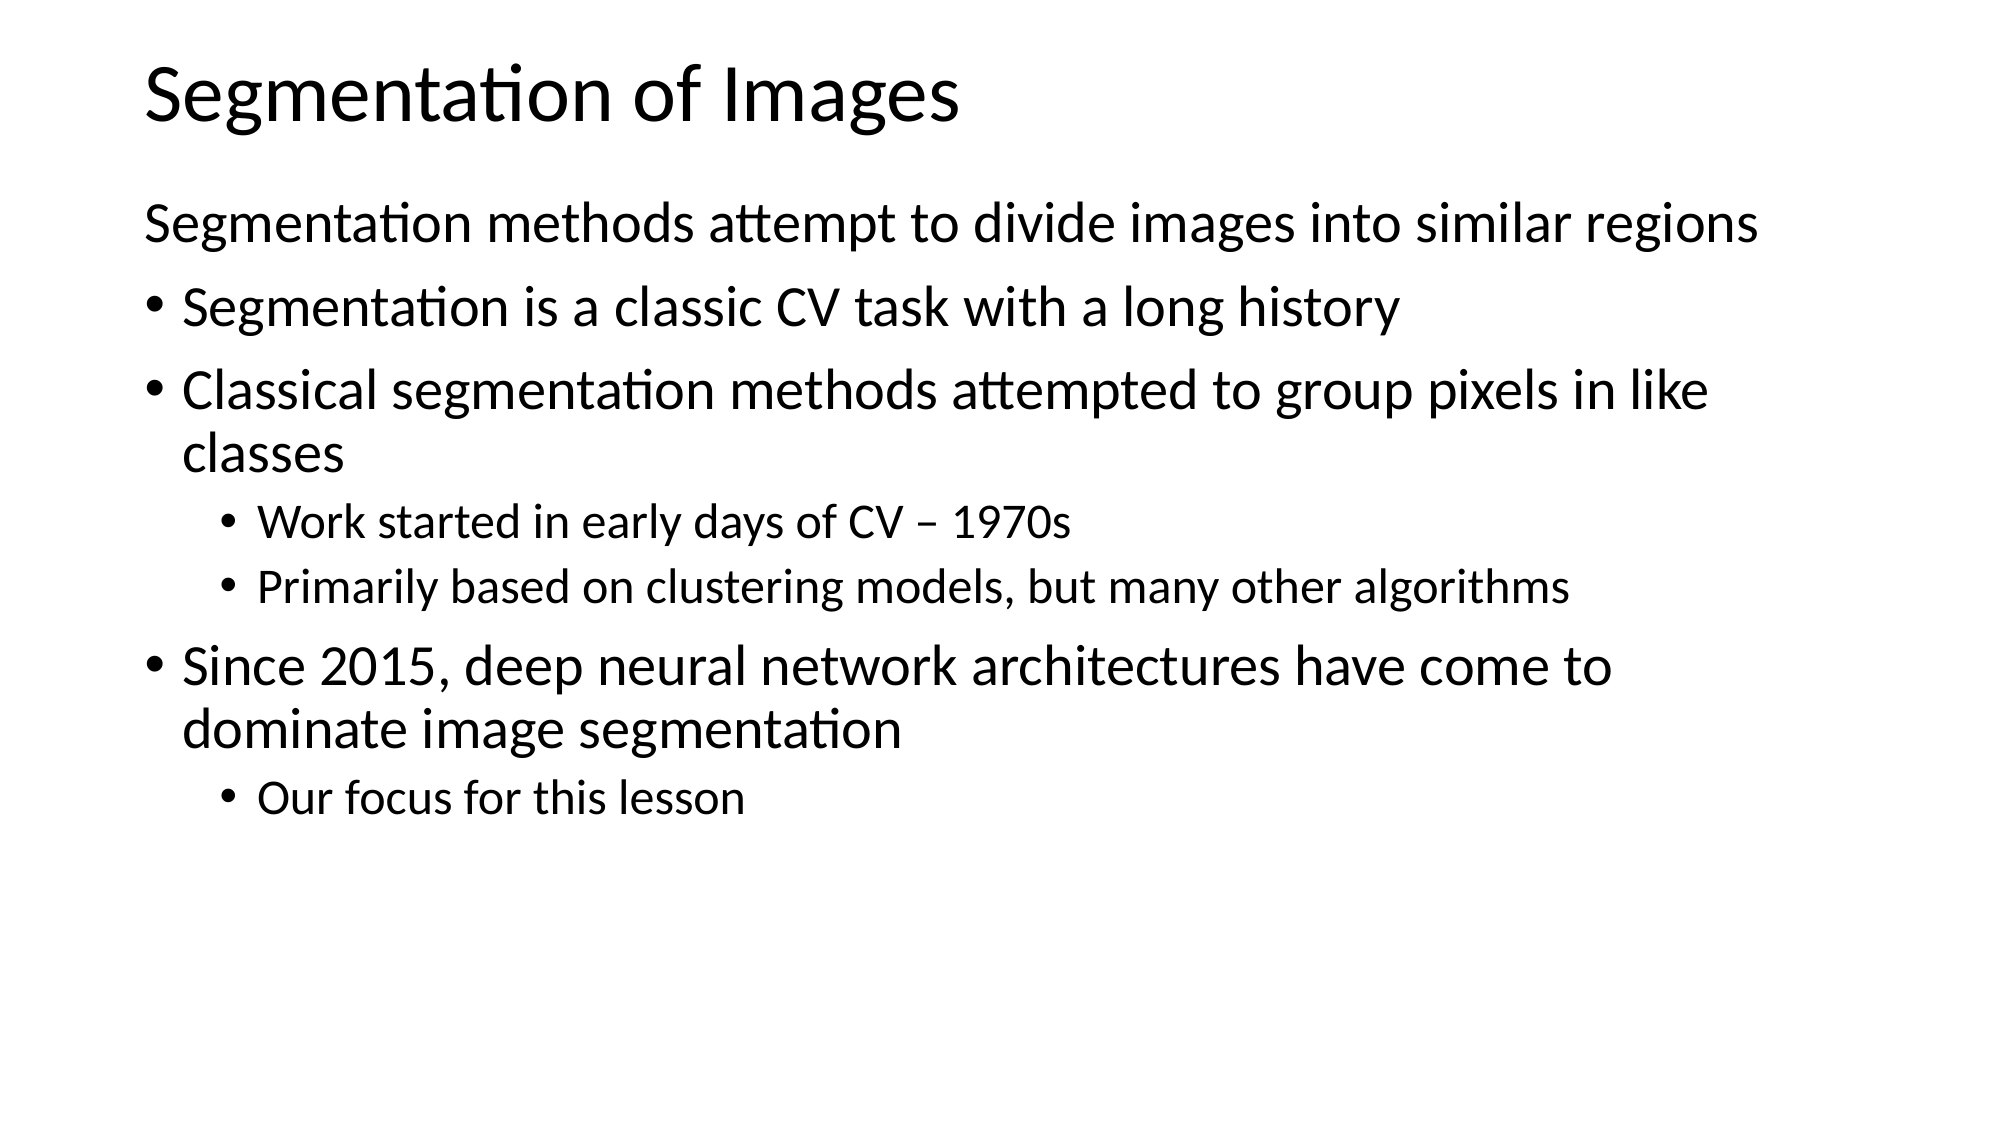

# Segmentation of Images
Segmentation methods attempt to divide images into similar regions
Segmentation is a classic CV task with a long history
Classical segmentation methods attempted to group pixels in like classes
Work started in early days of CV – 1970s
Primarily based on clustering models, but many other algorithms
Since 2015, deep neural network architectures have come to dominate image segmentation
Our focus for this lesson